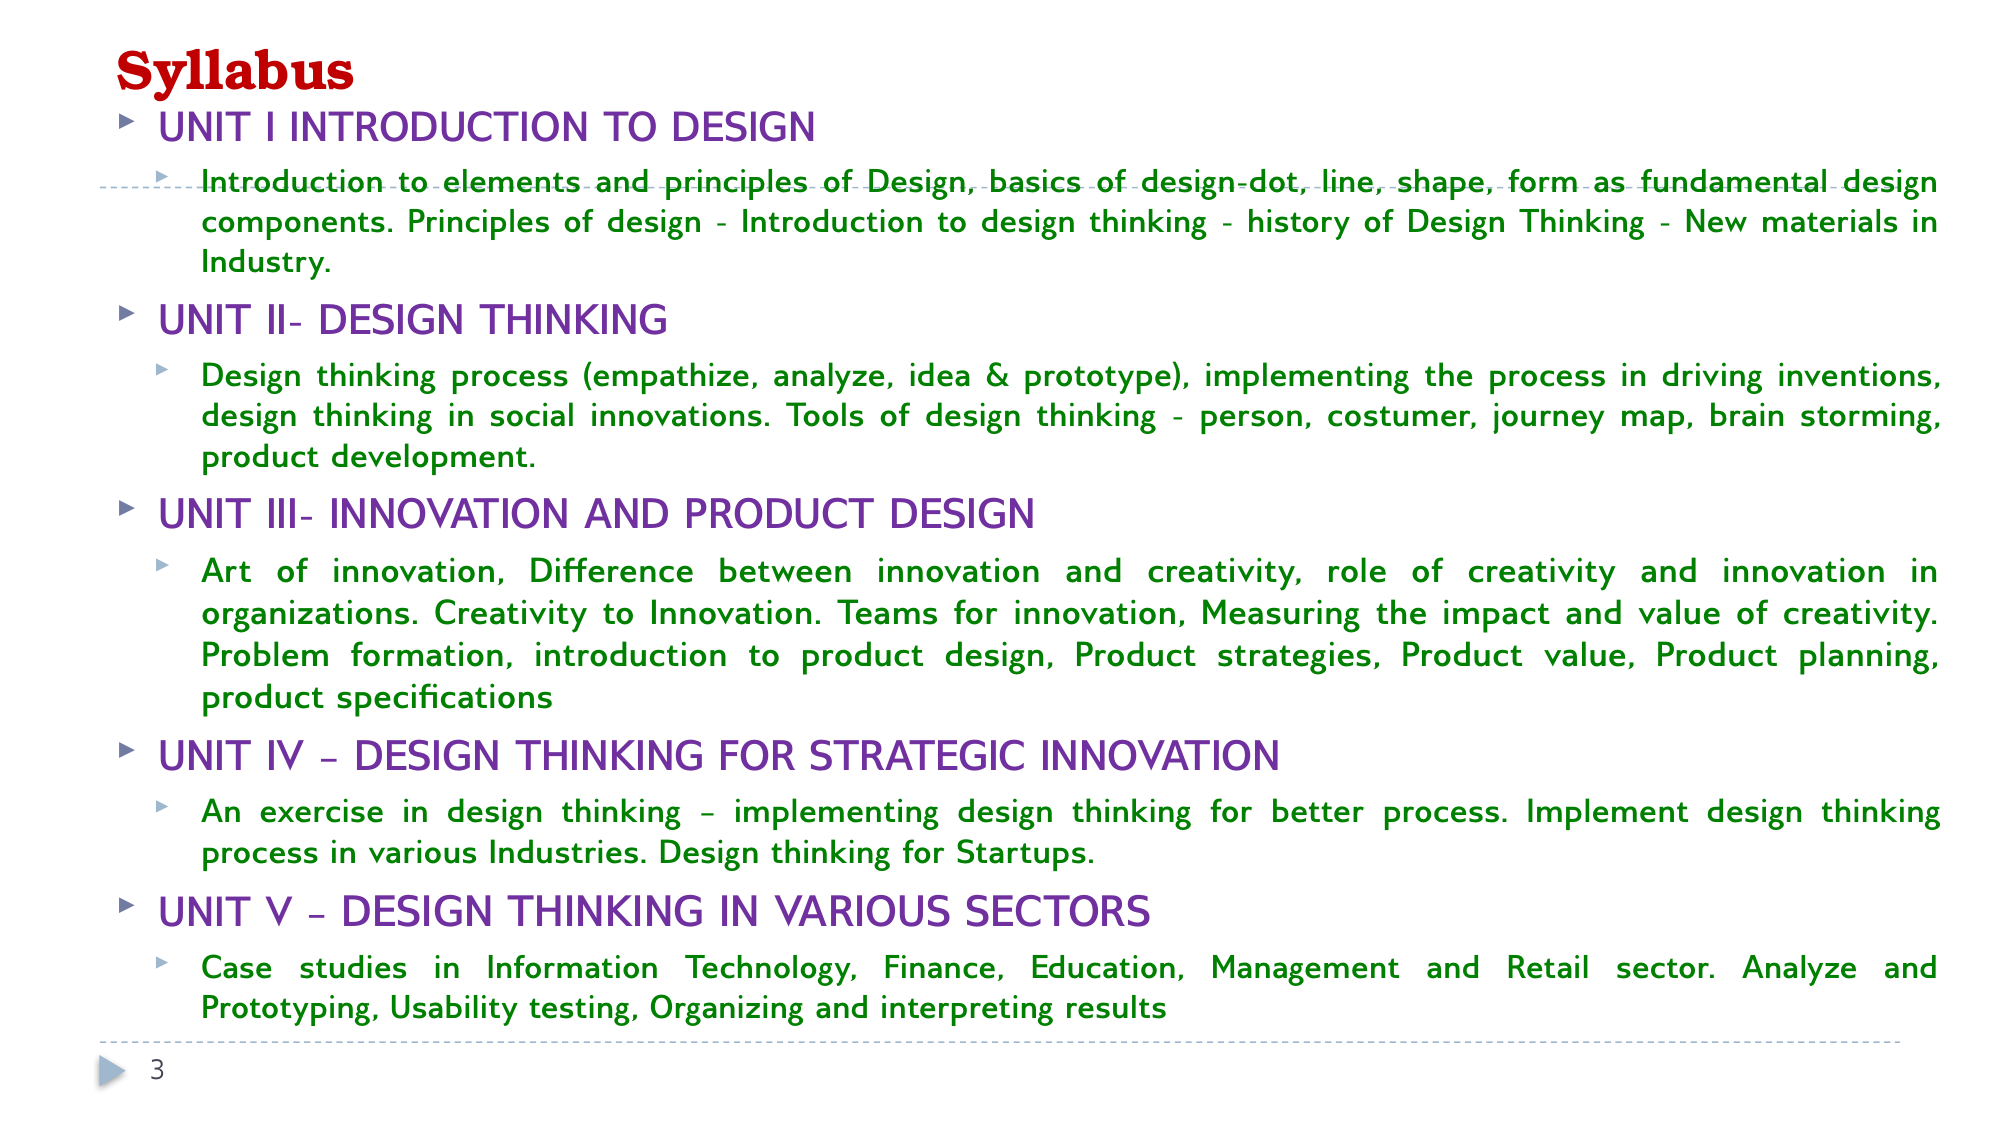

# Syllabus
UNIT I INTRODUCTION TO DESIGN
Introduction to elements and principles of Design, basics of design-dot, line, shape, form as fundamental design components. Principles of design - Introduction to design thinking - history of Design Thinking - New materials in Industry.
UNIT II- DESIGN THINKING
Design thinking process (empathize, analyze, idea & prototype), implementing the process in driving inventions, design thinking in social innovations. Tools of design thinking - person, costumer, journey map, brain storming, product development.
UNIT III- INNOVATION AND PRODUCT DESIGN
Art of innovation, Difference between innovation and creativity, role of creativity and innovation in organizations. Creativity to Innovation. Teams for innovation, Measuring the impact and value of creativity. Problem formation, introduction to product design, Product strategies, Product value, Product planning, product specifications
UNIT IV – DESIGN THINKING FOR STRATEGIC INNOVATION
An exercise in design thinking – implementing design thinking for better process. Implement design thinking process in various Industries. Design thinking for Startups.
UNIT V – DESIGN THINKING IN VARIOUS SECTORS
Case studies in Information Technology, Finance, Education, Management and Retail sector. Analyze and Prototyping, Usability testing, Organizing and interpreting results

3